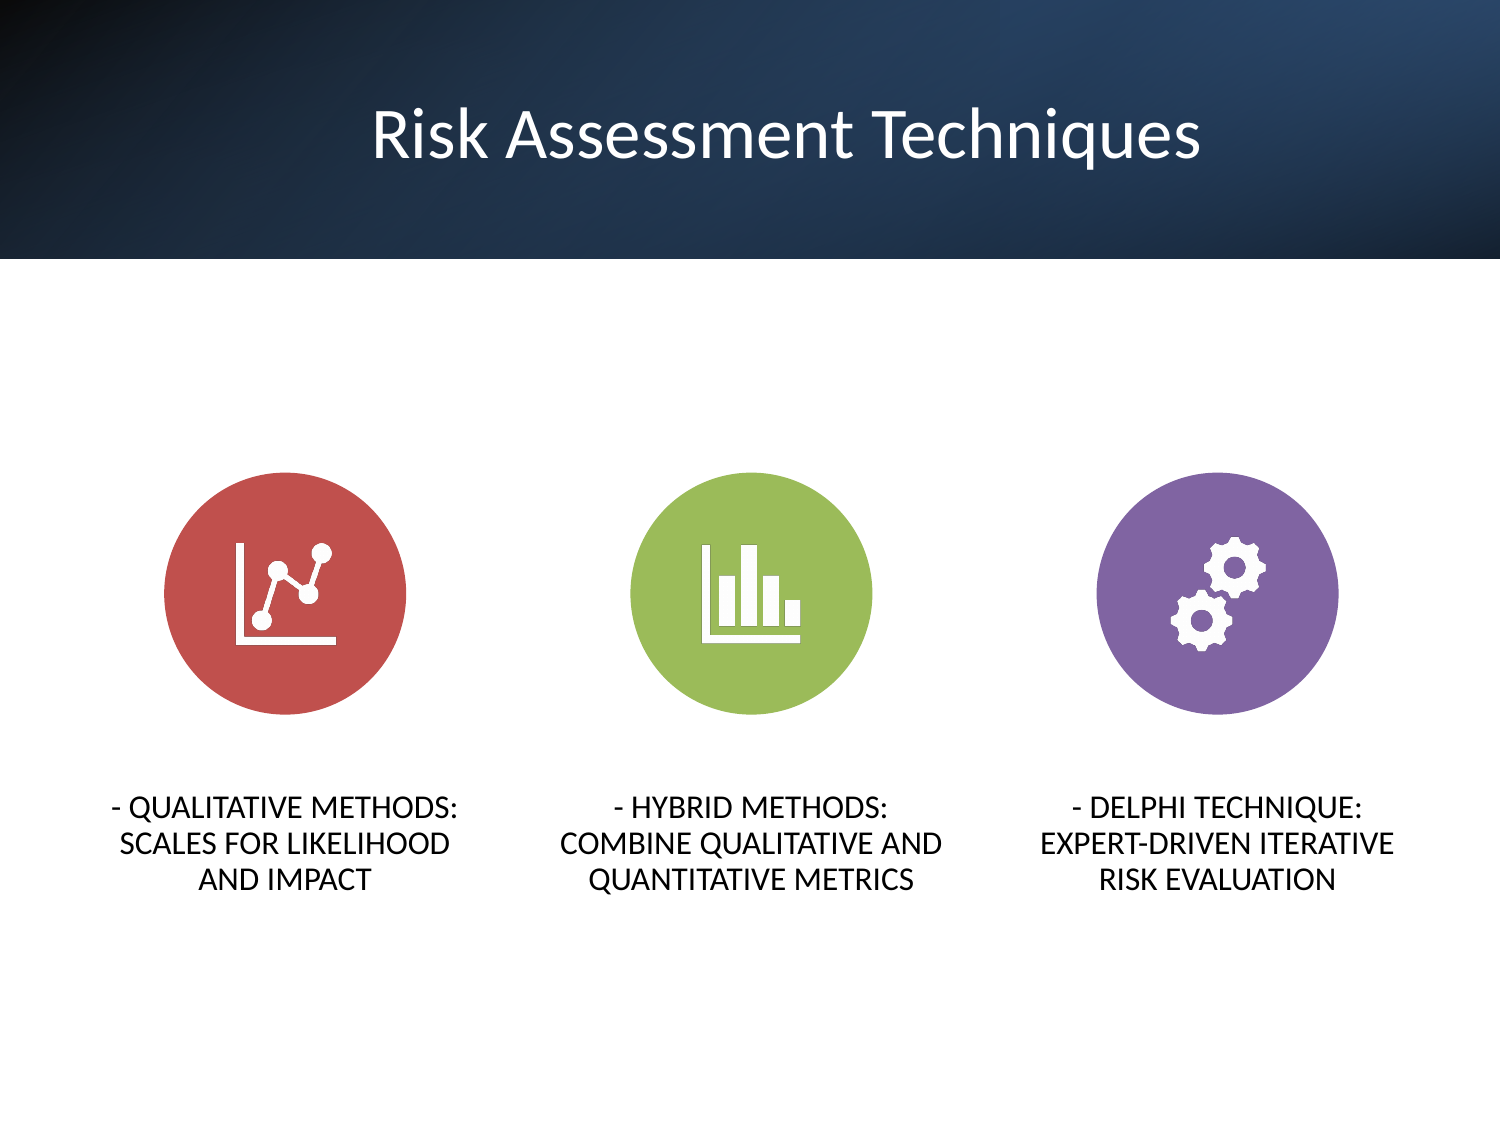

# Risk Assessment Techniques
- Qualitative Methods: Scales for likelihood and impact
- Hybrid Methods: Combine qualitative and quantitative metrics
- Delphi Technique: Expert-driven iterative risk evaluation